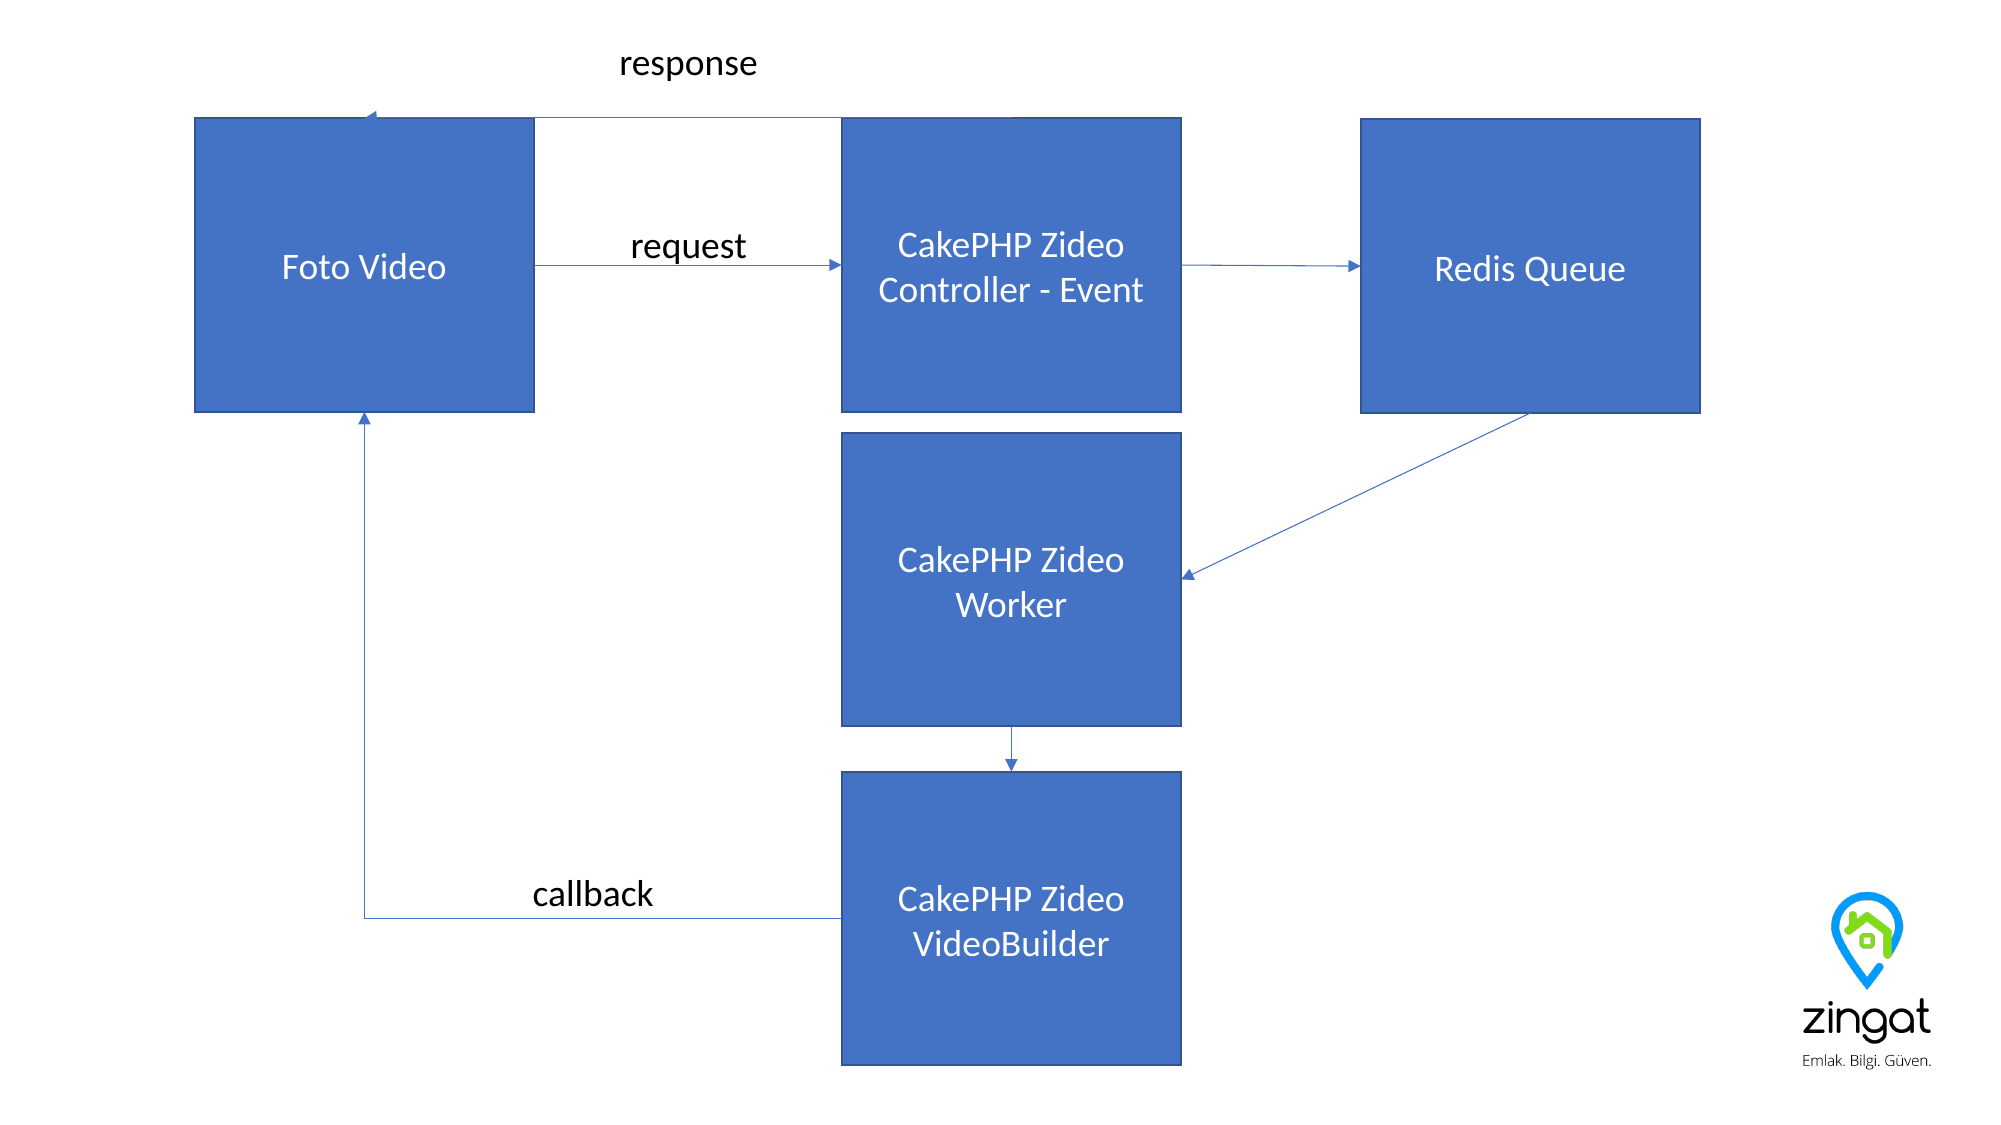

response
Foto Video
CakePHP Zideo Controller - Event
Redis Queue
request
CakePHP Zideo Worker
CakePHP Zideo VideoBuilder
callback